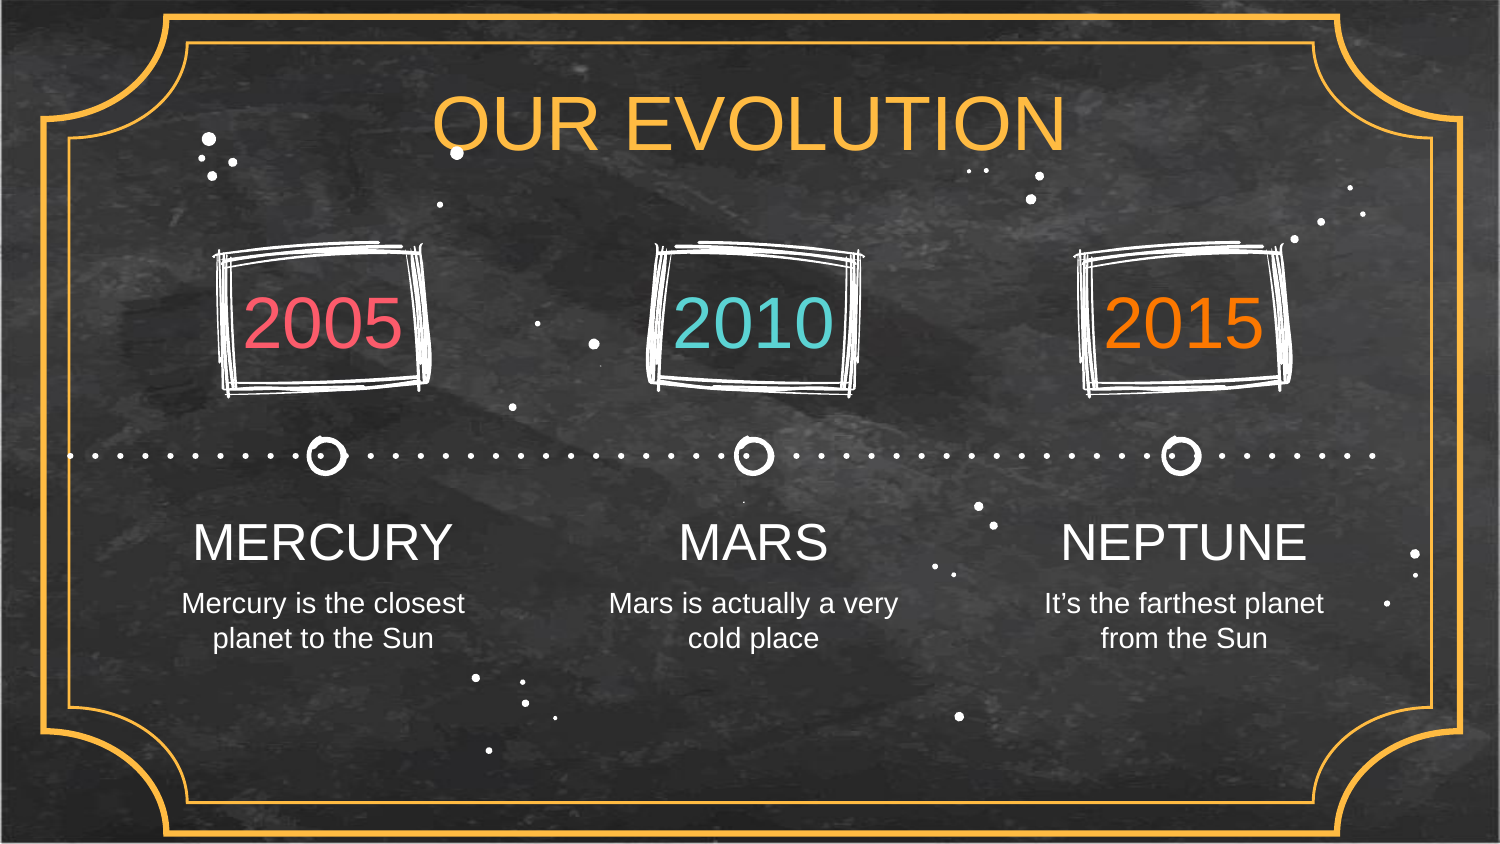

# OUR EVOLUTION

2005
2010
2015

MERCURY
MARS
NEPTUNE

Mercury is the closest planet to the Sun
Mars is actually a very cold place
It’s the farthest planet from the Sun